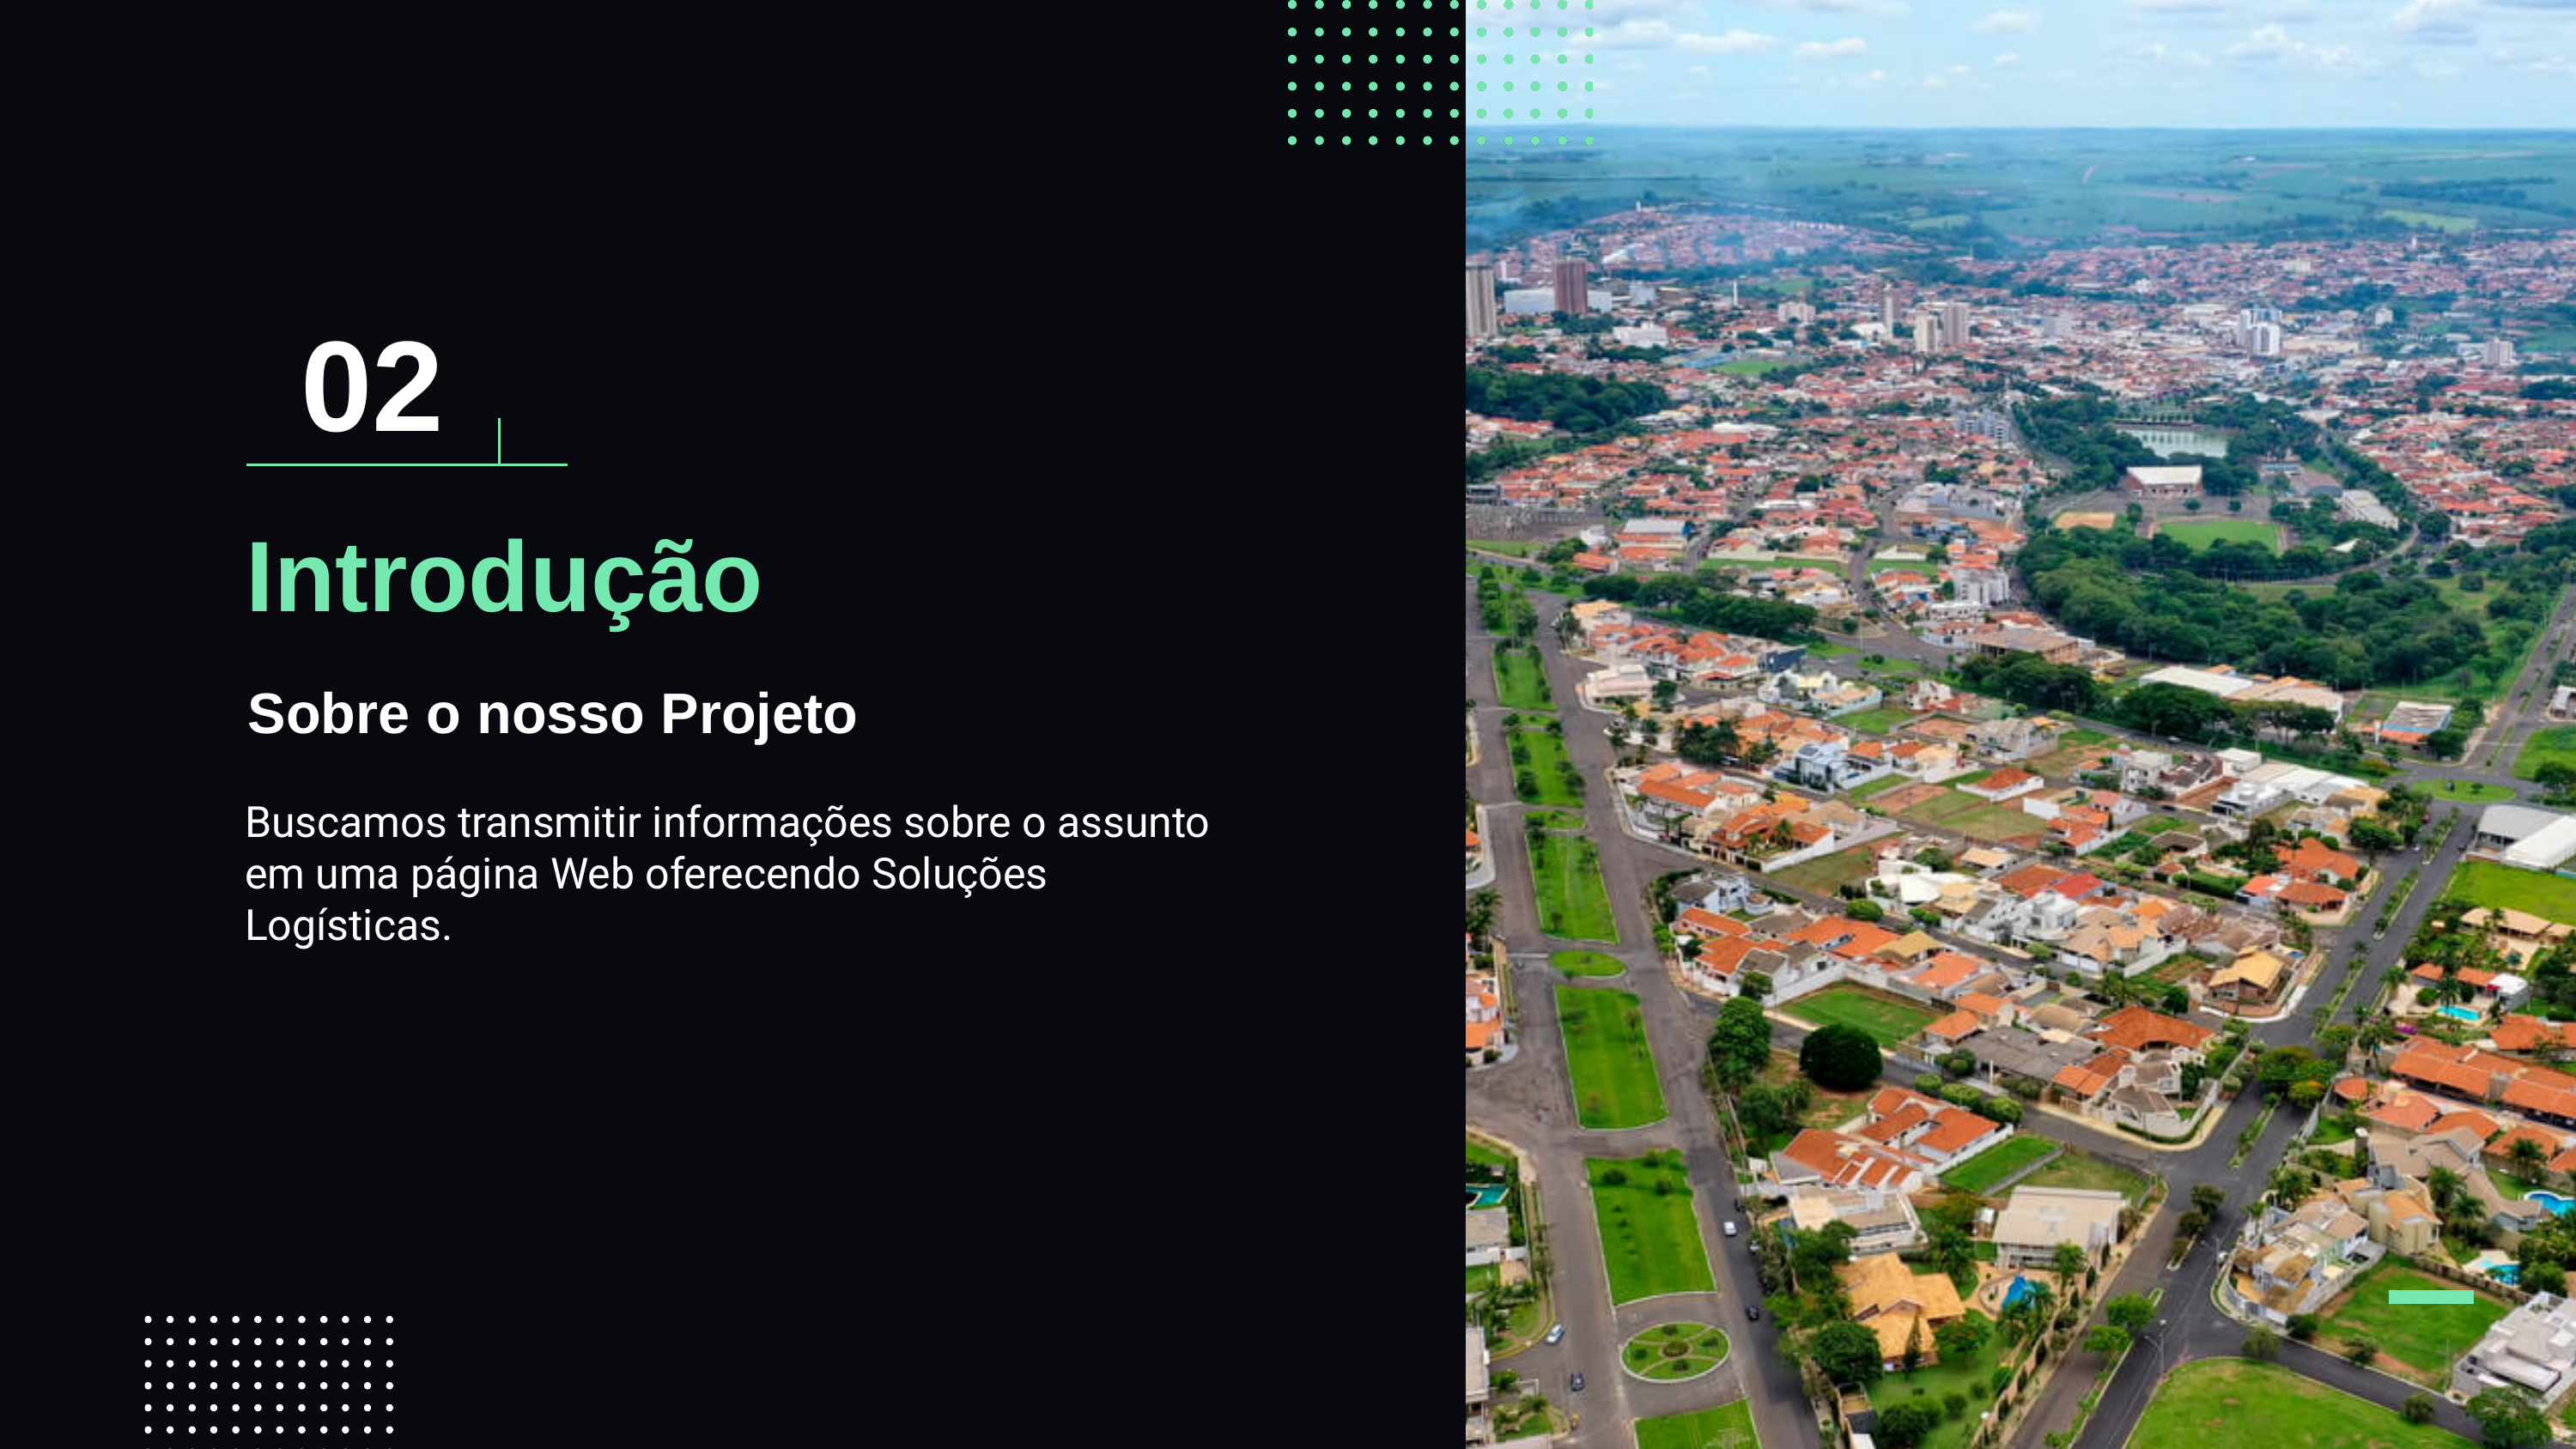

02

Introdução
Sobre o nosso Projeto
Buscamos transmitir informações sobre o assunto em uma página Web oferecendo Soluções Logísticas.